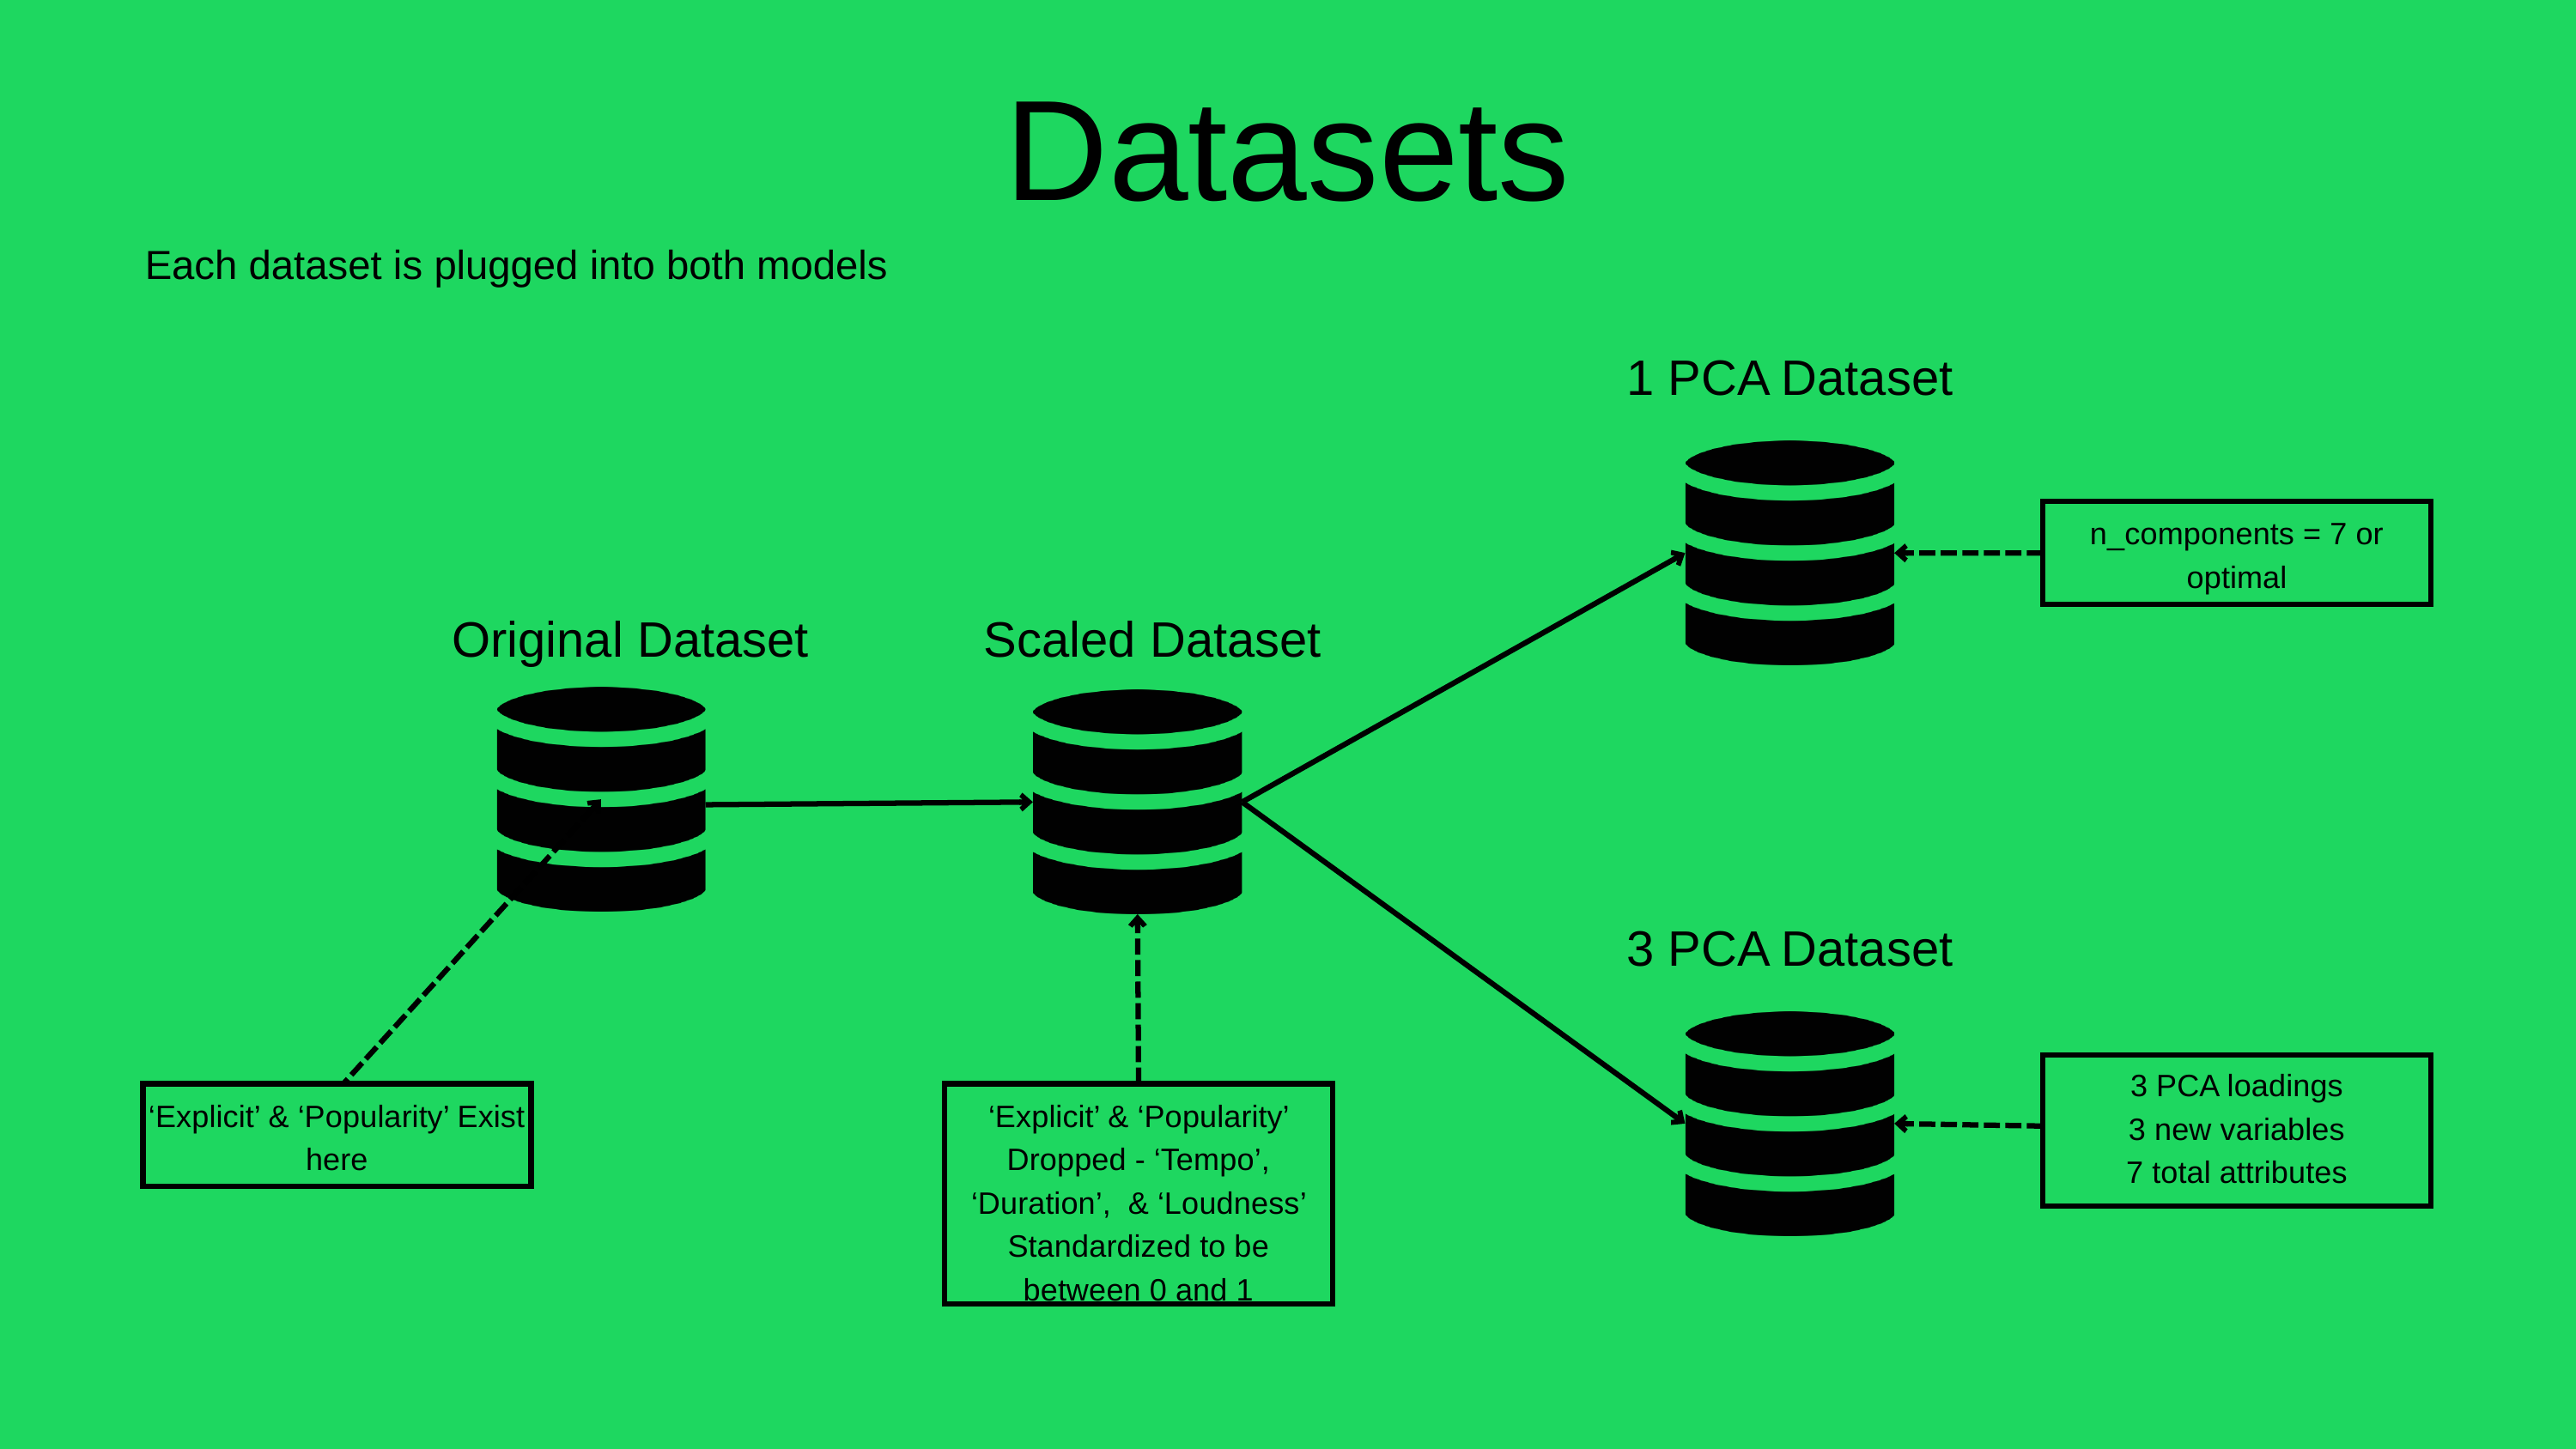

Datasets
Each dataset is plugged into both models
1 PCA Dataset

n_components = 7 or optimal

Original Dataset
Scaled Dataset

3 PCA Dataset

3 PCA loadings
3 new variables
7 total attributes

‘Explicit’ & ‘Popularity’ Exist here
‘Explicit’ & ‘Popularity’ Dropped - ‘Tempo’, ‘Duration’,  & ‘Loudness’ Standardized to be between 0 and 1